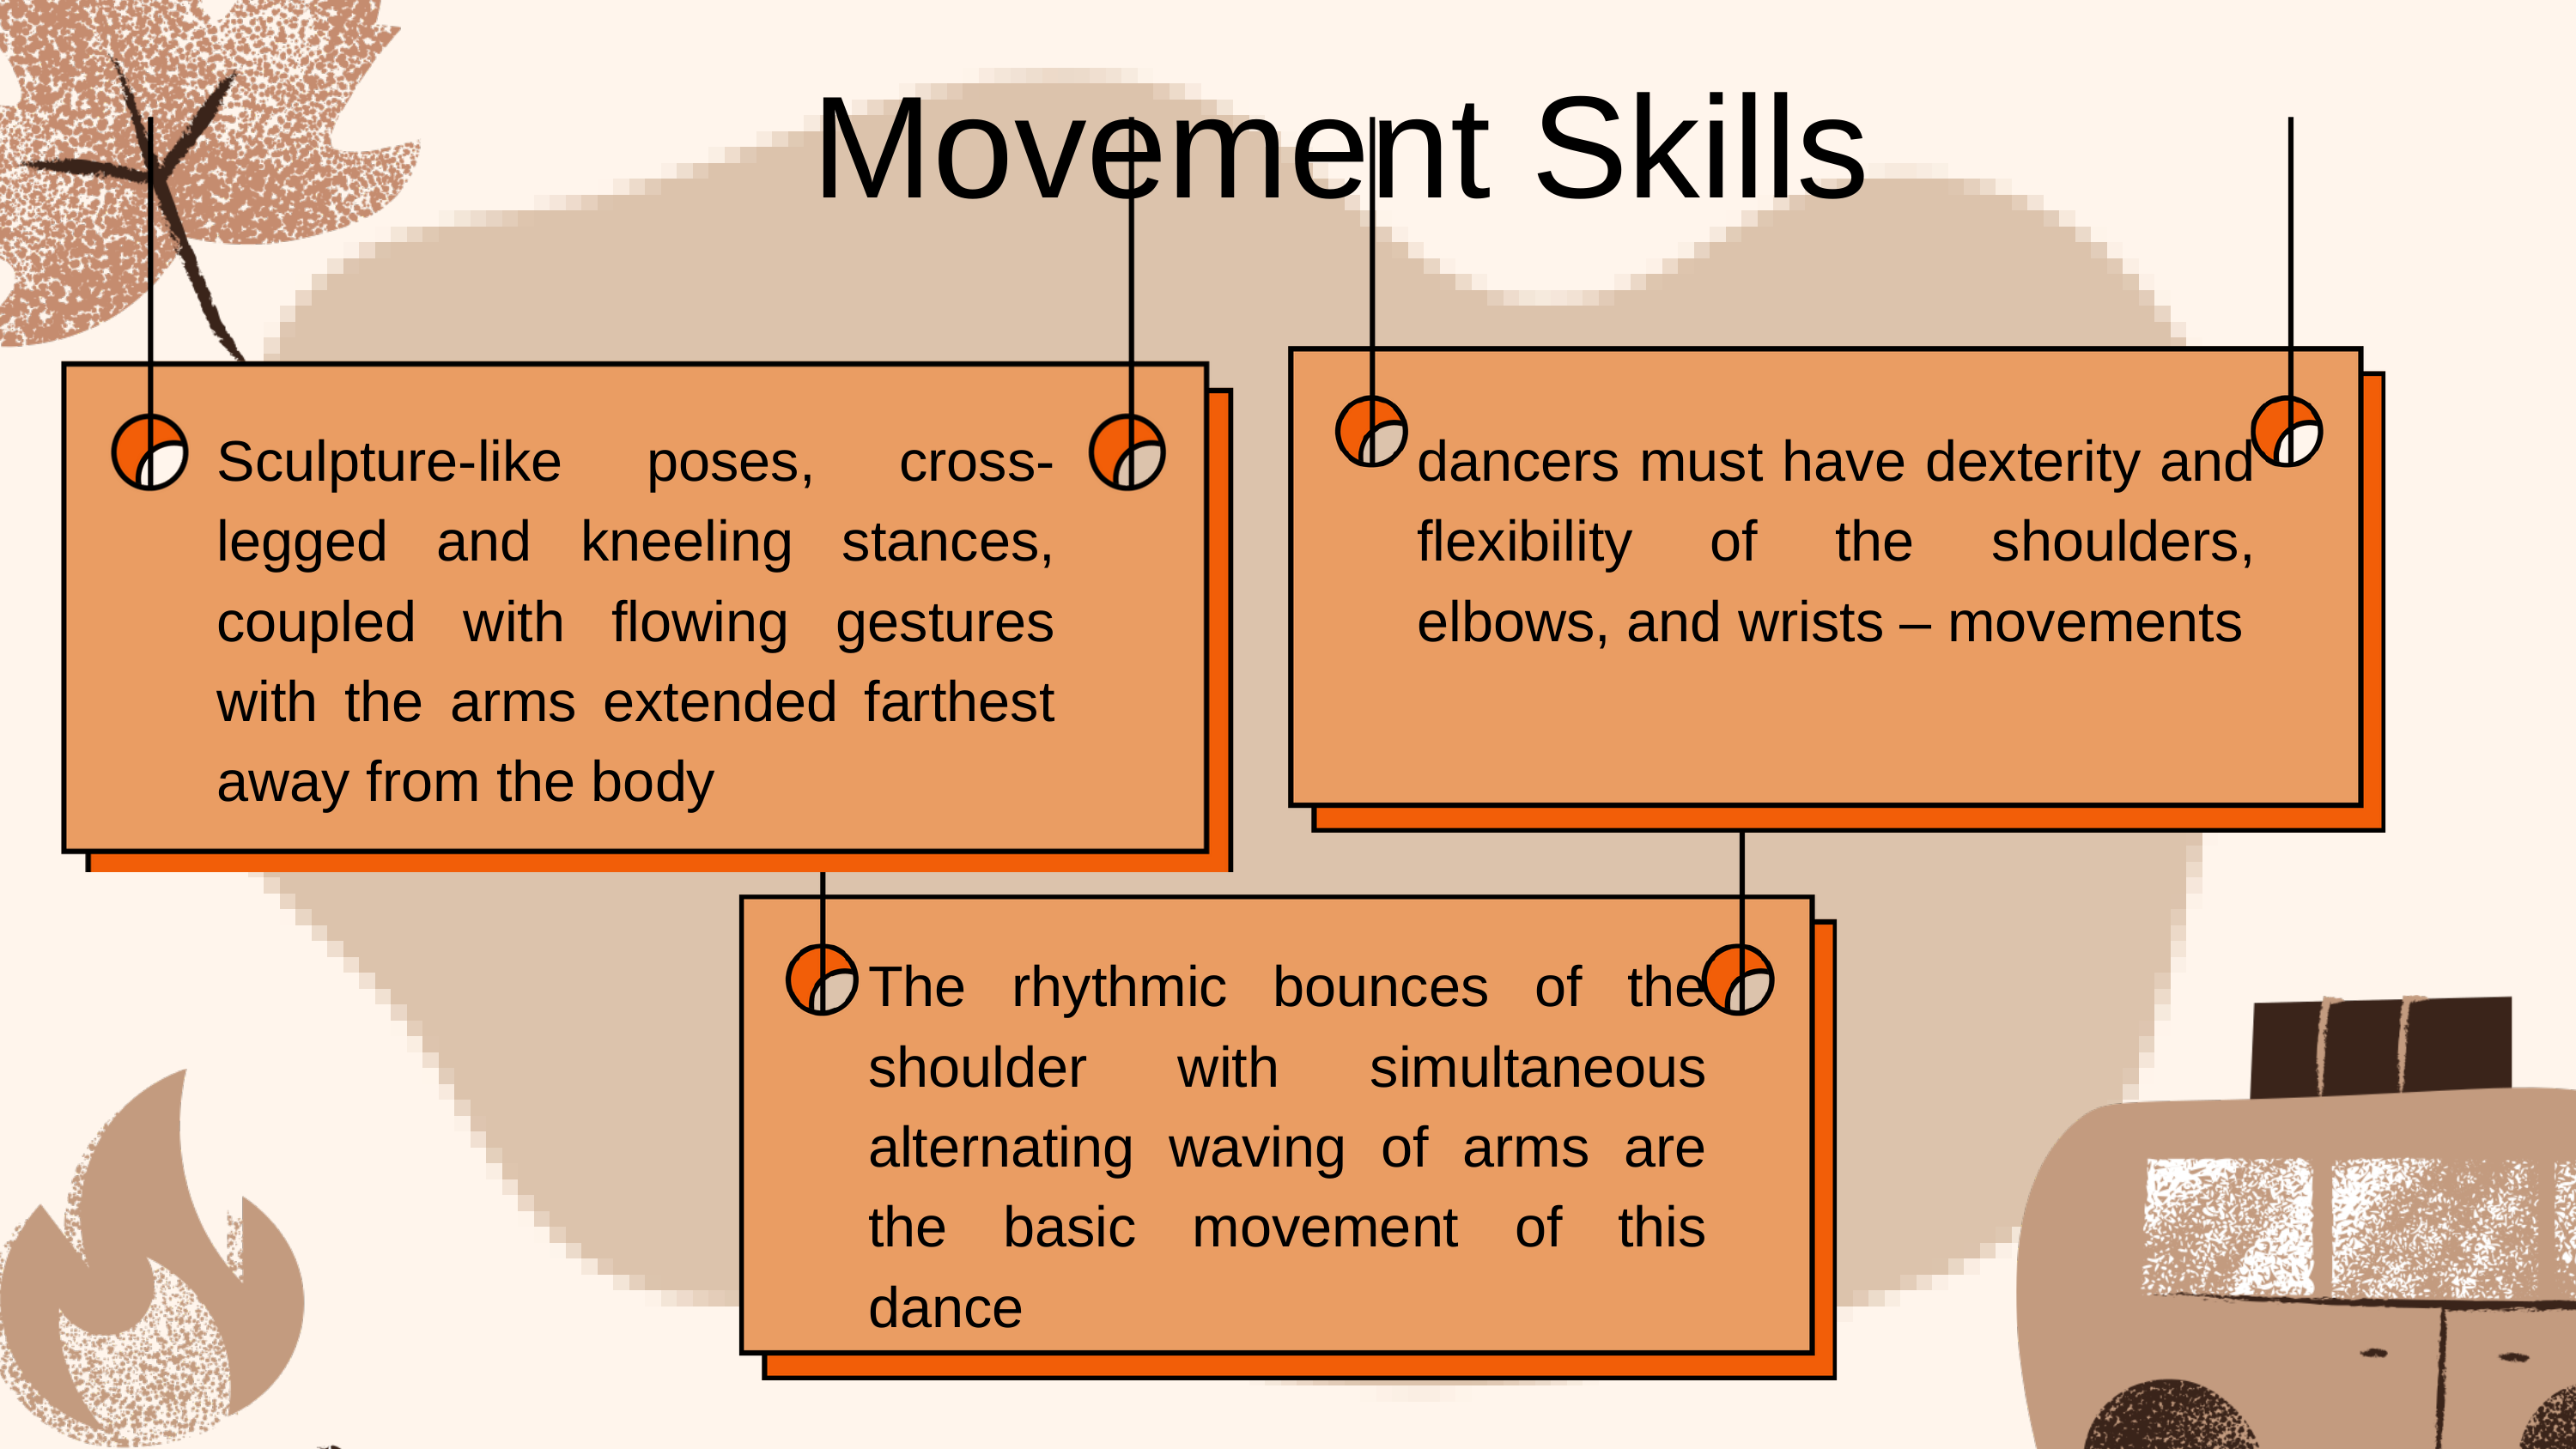

Movement Skills

Sculpture-like poses, cross-legged and kneeling stances, coupled with flowing gestures with the arms extended farthest away from the body
dancers must have dexterity and flexibility of the shoulders, elbows, and wrists – movements

The rhythmic bounces of the shoulder with simultaneous alternating waving of arms are the basic movement of this dance